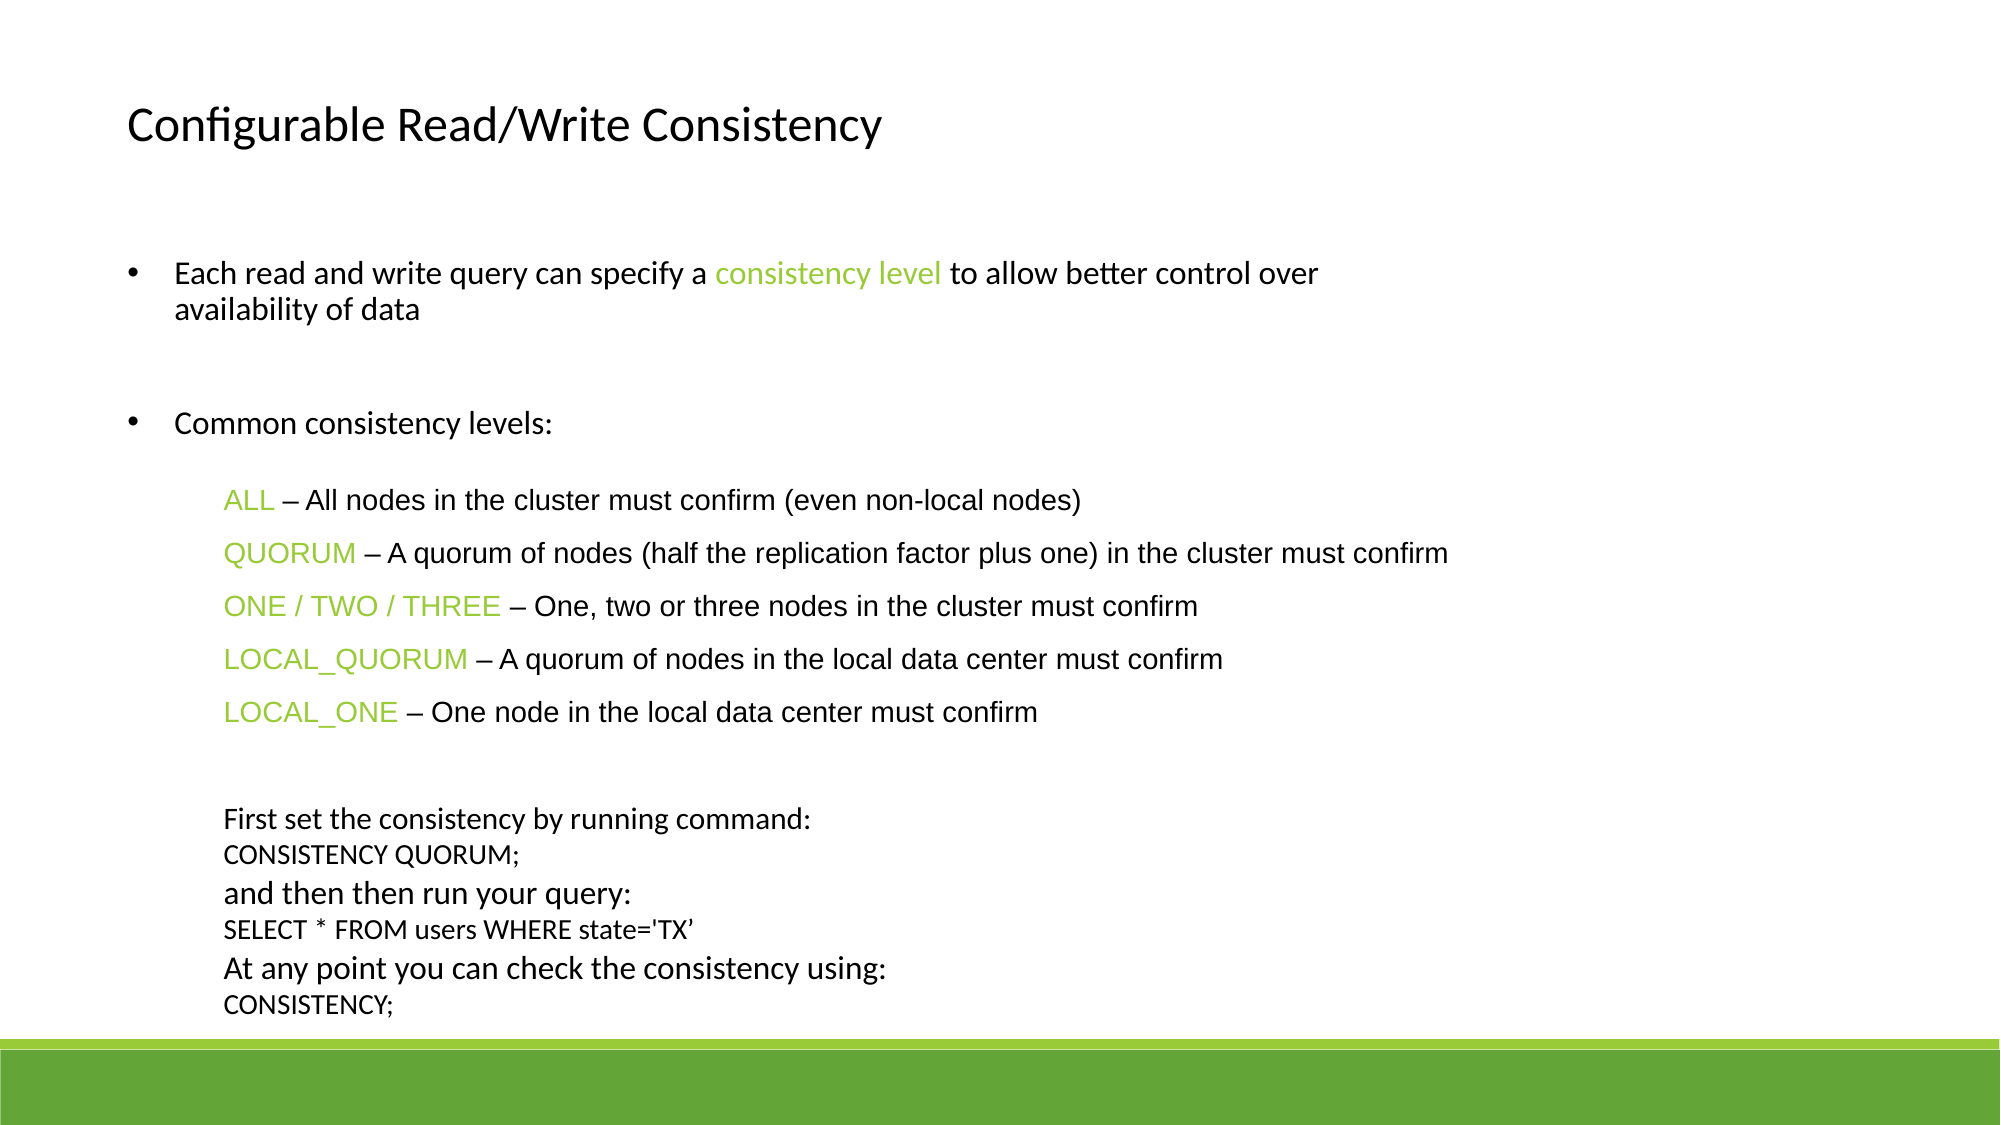

# Configurable Read/Write Consistency
Each read and write query can specify a consistency level to allow better control over availability of data

Common consistency levels:
ALL – All nodes in the cluster must confirm (even non-local nodes)
QUORUM – A quorum of nodes (half the replication factor plus one) in the cluster must confirm
ONE / TWO / THREE – One, two or three nodes in the cluster must confirm
LOCAL_QUORUM – A quorum of nodes in the local data center must confirm
LOCAL_ONE – One node in the local data center must confirm
First set the consistency by running command:
CONSISTENCY QUORUM;
and then then run your query:
SELECT * FROM users WHERE state='TX’
At any point you can check the consistency using:
CONSISTENCY;